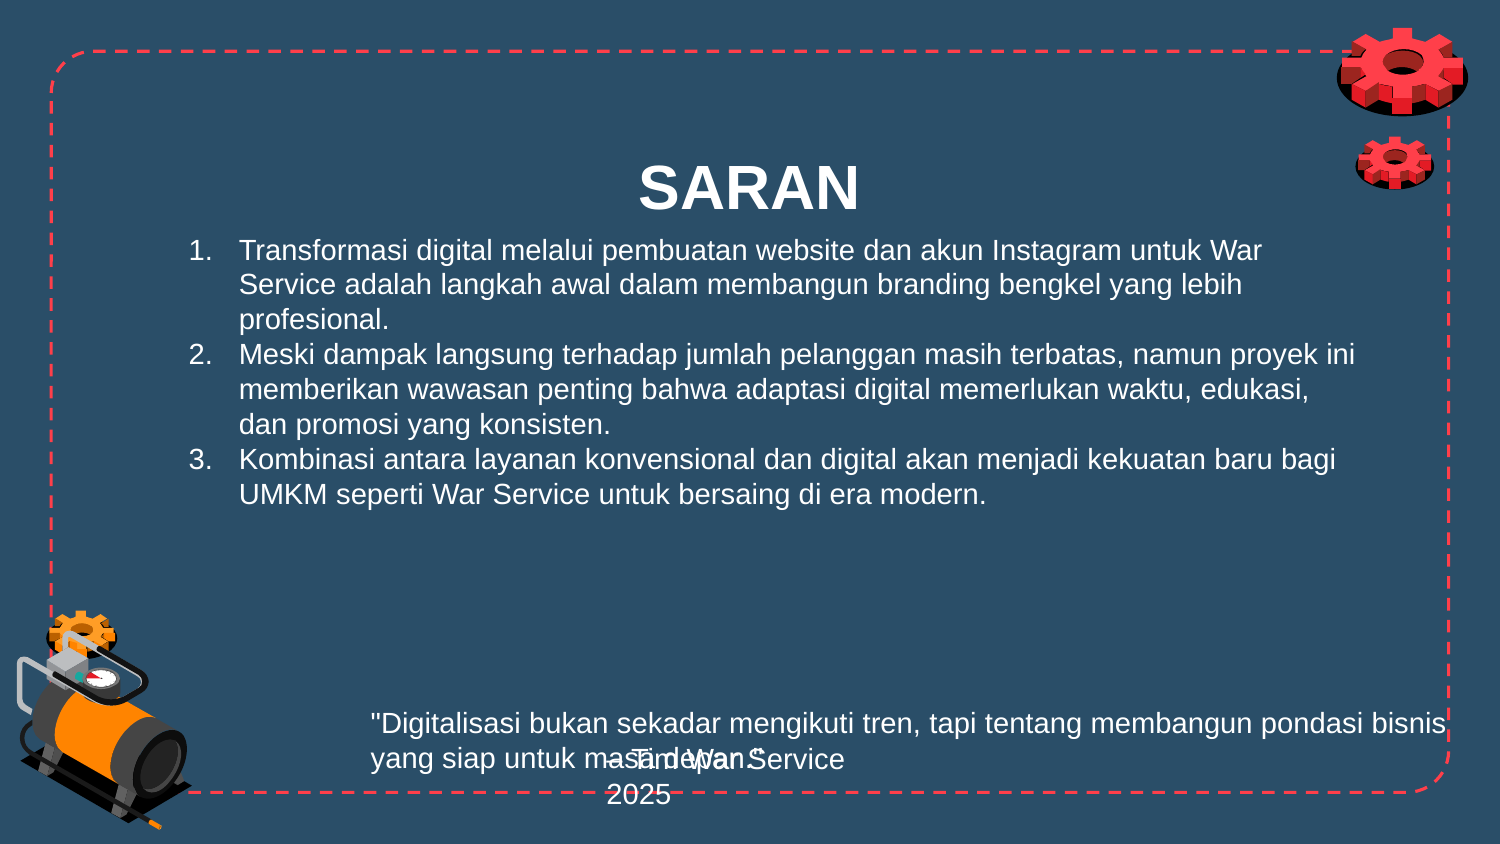

# SARAN
Transformasi digital melalui pembuatan website dan akun Instagram untuk War Service adalah langkah awal dalam membangun branding bengkel yang lebih profesional.
Meski dampak langsung terhadap jumlah pelanggan masih terbatas, namun proyek ini memberikan wawasan penting bahwa adaptasi digital memerlukan waktu, edukasi, dan promosi yang konsisten.
Kombinasi antara layanan konvensional dan digital akan menjadi kekuatan baru bagi UMKM seperti War Service untuk bersaing di era modern.

"Digitalisasi bukan sekadar mengikuti tren, tapi tentang membangun pondasi bisnis yang siap untuk masa depan."
– Tim War Service 2025